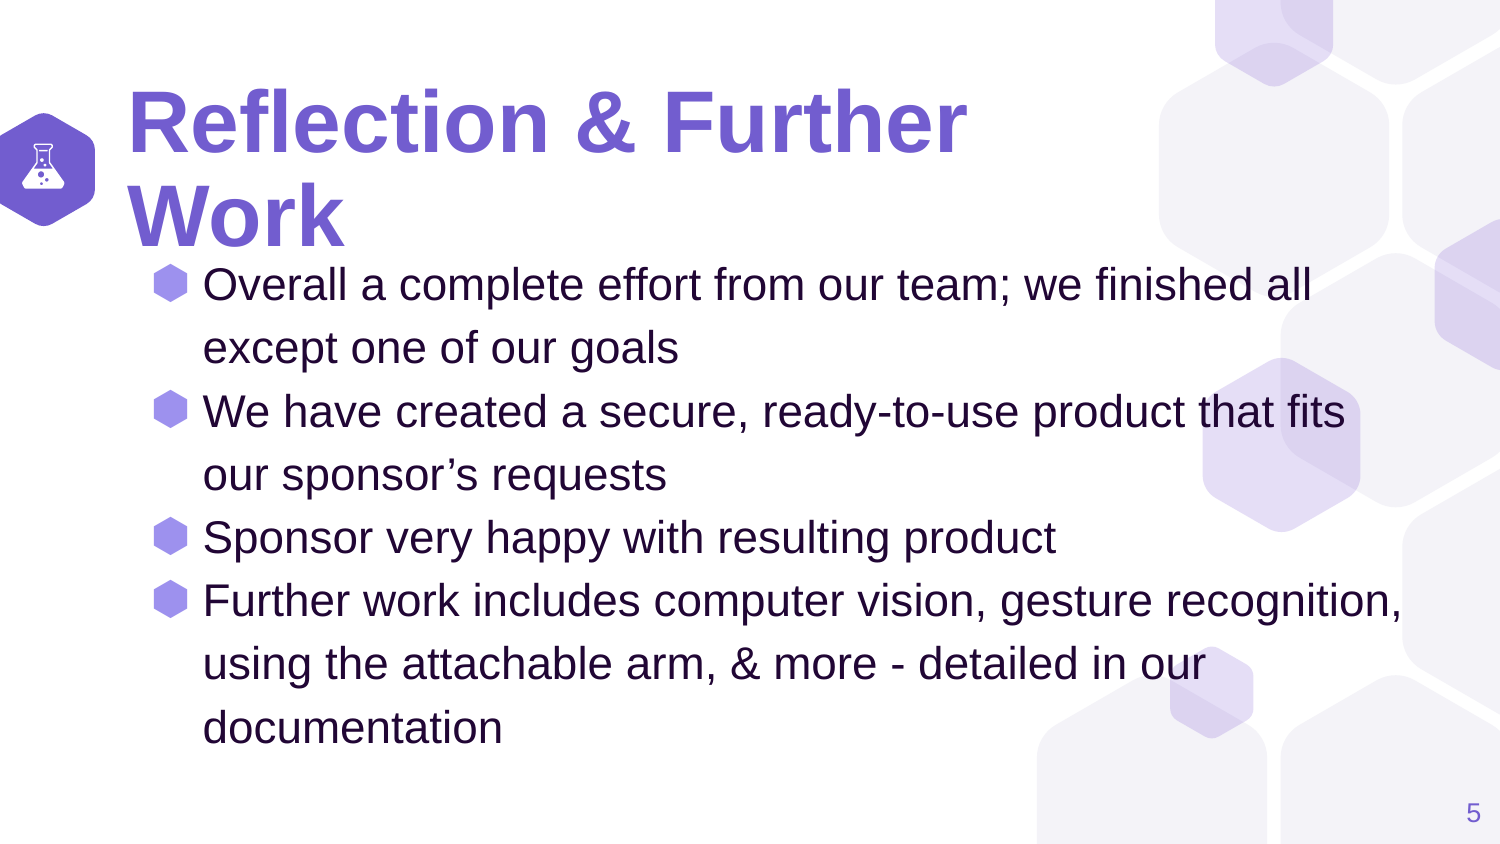

# Reflection & Further Work

Overall a complete effort from our team; we finished all except one of our goals
We have created a secure, ready-to-use product that fits our sponsor’s requests
Sponsor very happy with resulting product
Further work includes computer vision, gesture recognition, using the attachable arm, & more - detailed in our documentation
5